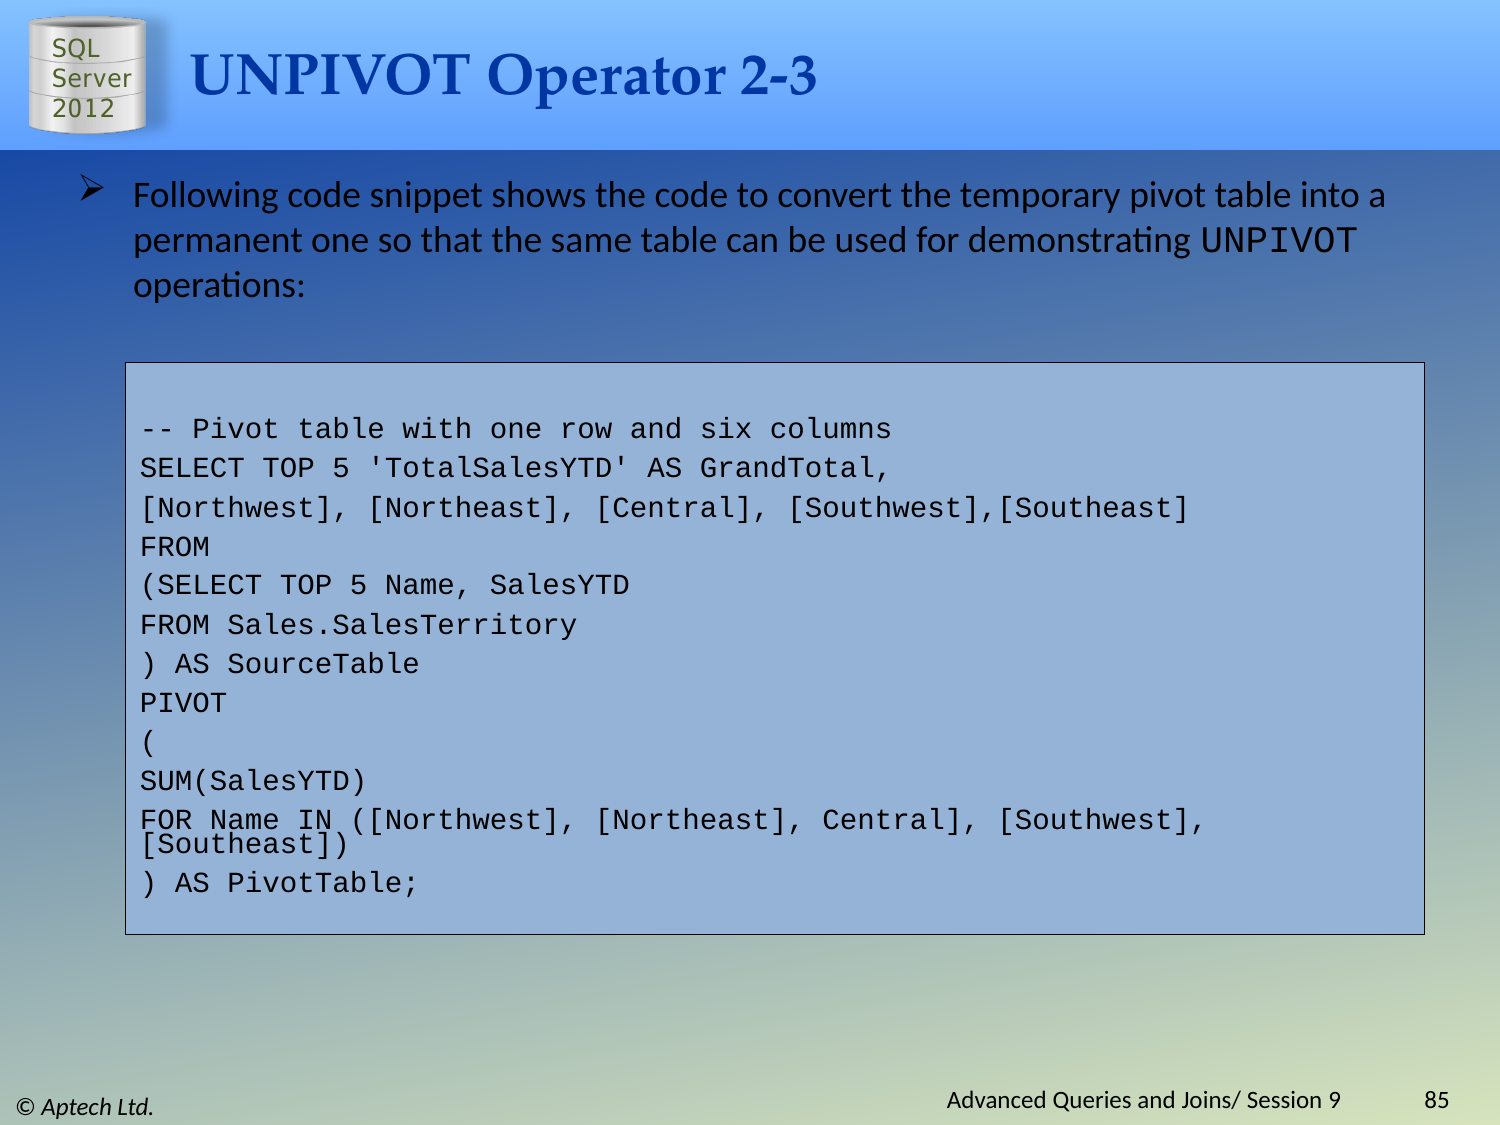

# UNPIVOT Operator 2-3
Following code snippet shows the code to convert the temporary pivot table into a permanent one so that the same table can be used for demonstrating UNPIVOT operations:

-- Pivot table with one row and six columns
SELECT TOP 5 'TotalSalesYTD' AS GrandTotal,
[Northwest], [Northeast], [Central], [Southwest],[Southeast]
FROM
(SELECT TOP 5 Name, SalesYTD
FROM Sales.SalesTerritory
) AS SourceTable
PIVOT
(
SUM(SalesYTD)
FOR Name IN ([Northwest], [Northeast], Central], [Southwest], [Southeast])
) AS PivotTable;

Advanced Queries and Joins/ Session 9
85